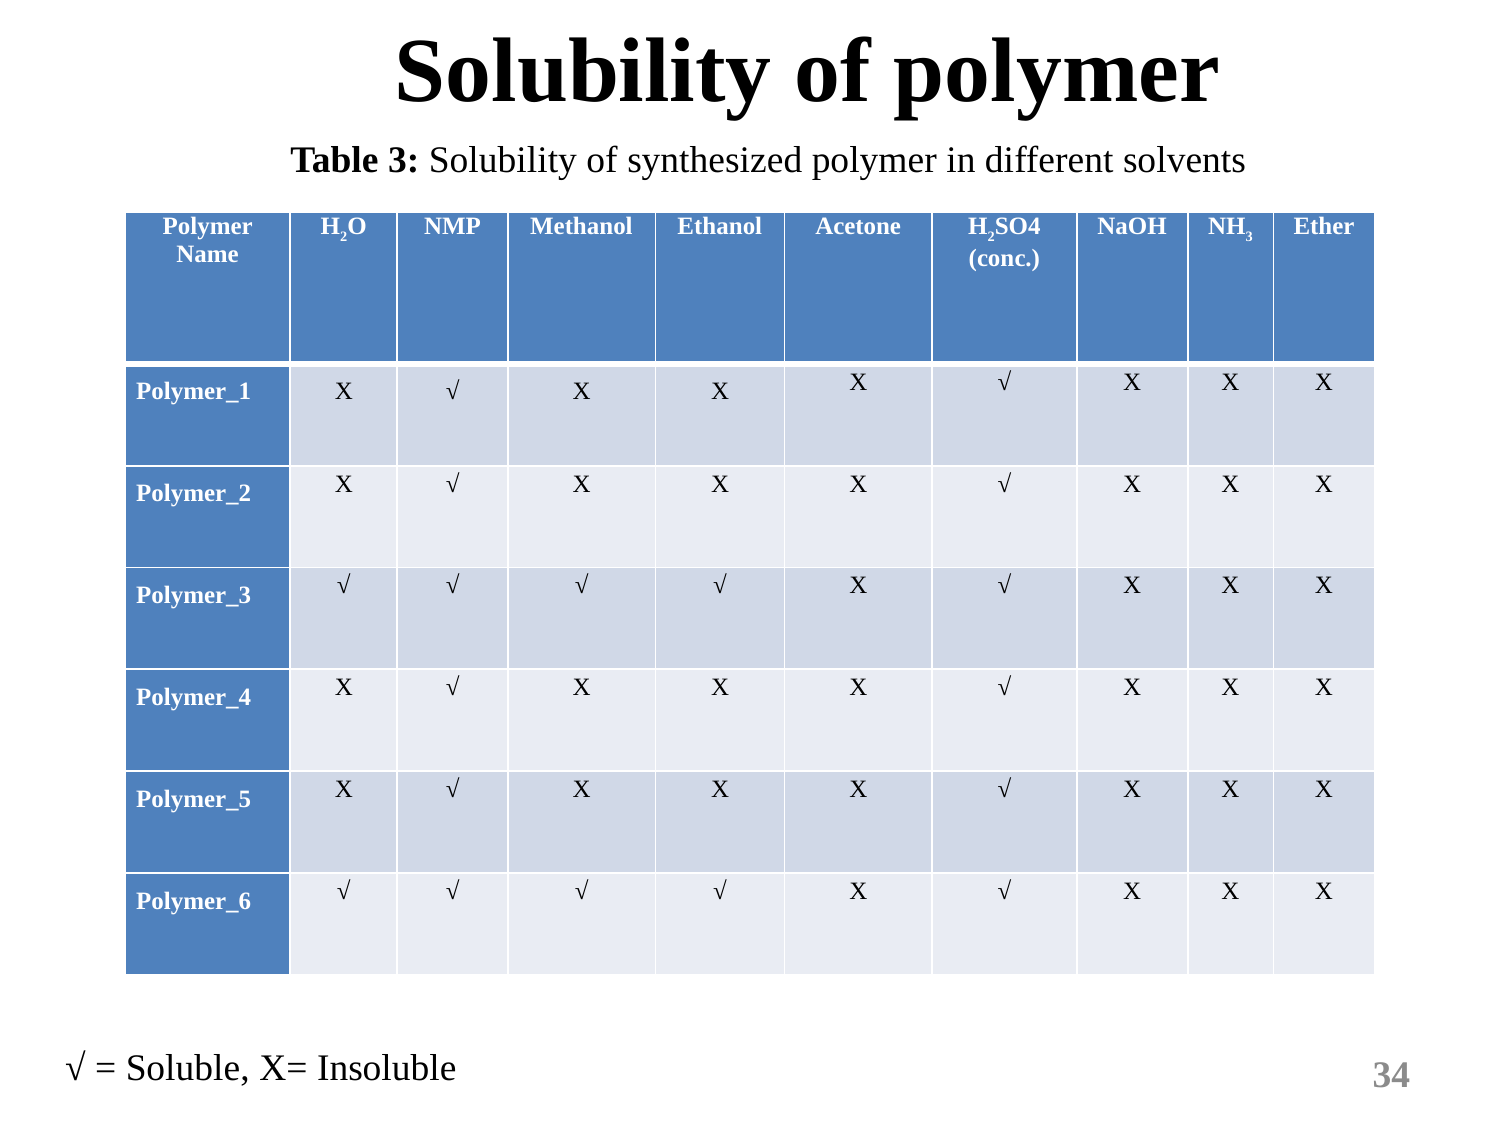

Solubility of polymer
Table 3: Solubility of synthesized polymer in different solvents
| Polymer Name | H2O | NMP | Methanol | Ethanol | Acetone | H2SO4 (conc.) | NaOH | NH3 | Ether |
| --- | --- | --- | --- | --- | --- | --- | --- | --- | --- |
| Polymer\_1 | X | √ | X | X | X | √ | X | X | X |
| Polymer\_2 | X | √ | X | X | X | √ | X | X | X |
| Polymer\_3 | √ | √ | √ | √ | X | √ | X | X | X |
| Polymer\_4 | X | √ | X | X | X | √ | X | X | X |
| Polymer\_5 | X | √ | X | X | X | √ | X | X | X |
| Polymer\_6 | √ | √ | √ | √ | X | √ | X | X | X |
√ = Soluble, X= Insoluble
34